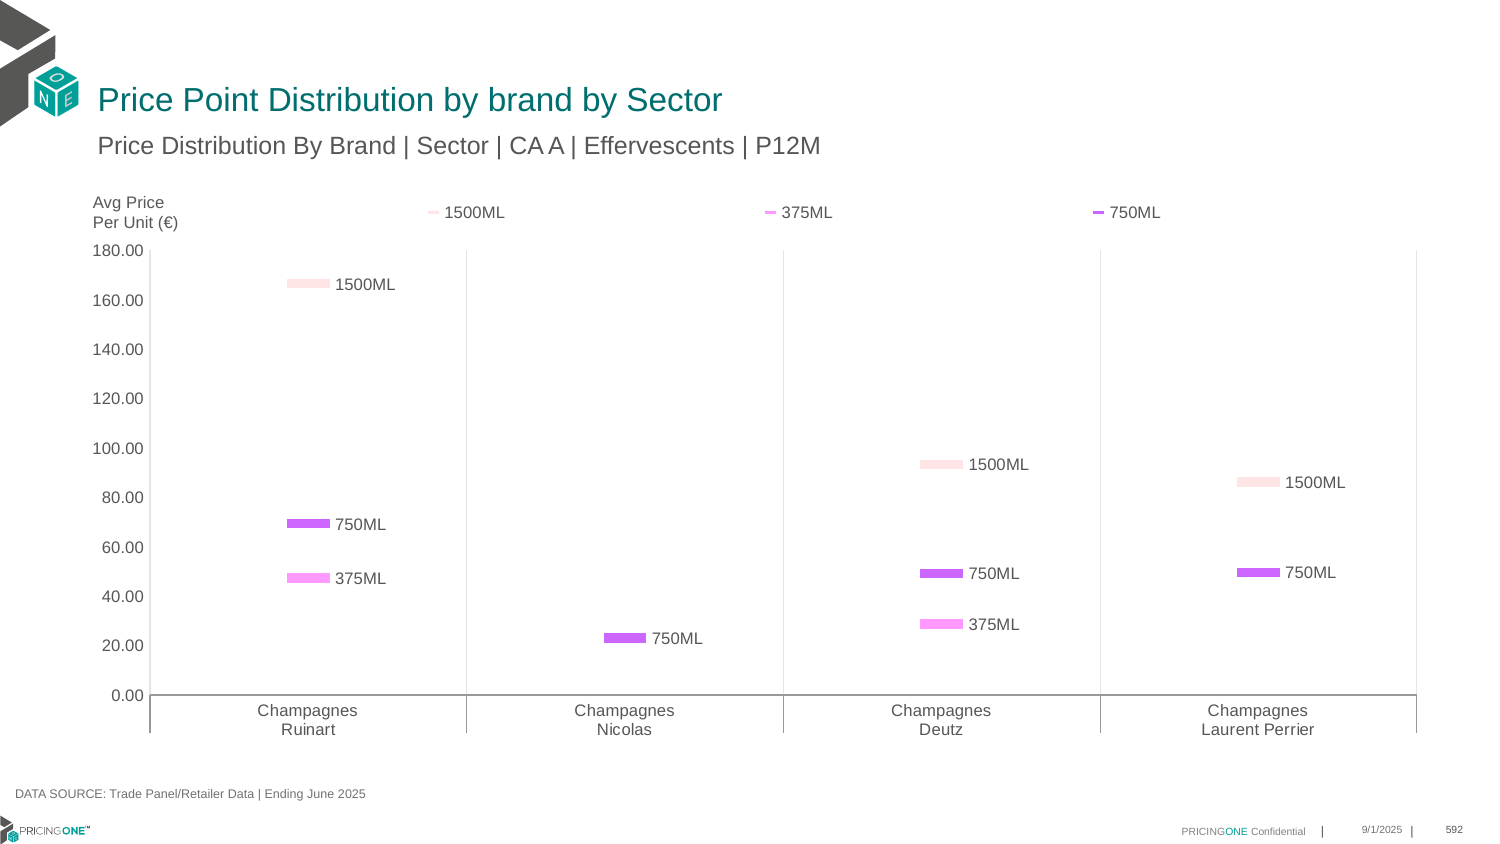

# Price Point Distribution by brand by Sector
Price Distribution By Brand | Sector | CA A | Effervescents | P12M

### Chart

| Category | 1500ML | 375ML | 750ML |
|---|---|---|---|
| Champagnes | 166.4468 | 47.3655 | 69.2863 |
| Champagnes | None | None | 23.1086 |
| Champagnes | 93.389 | 28.6884 | 49.1148 |
| Champagnes | 86.1747 | None | 49.6711 |
Avg Price
Per Unit (€)
DATA SOURCE: Trade Panel/Retailer Data | Ending June 2025
9/1/2025
592